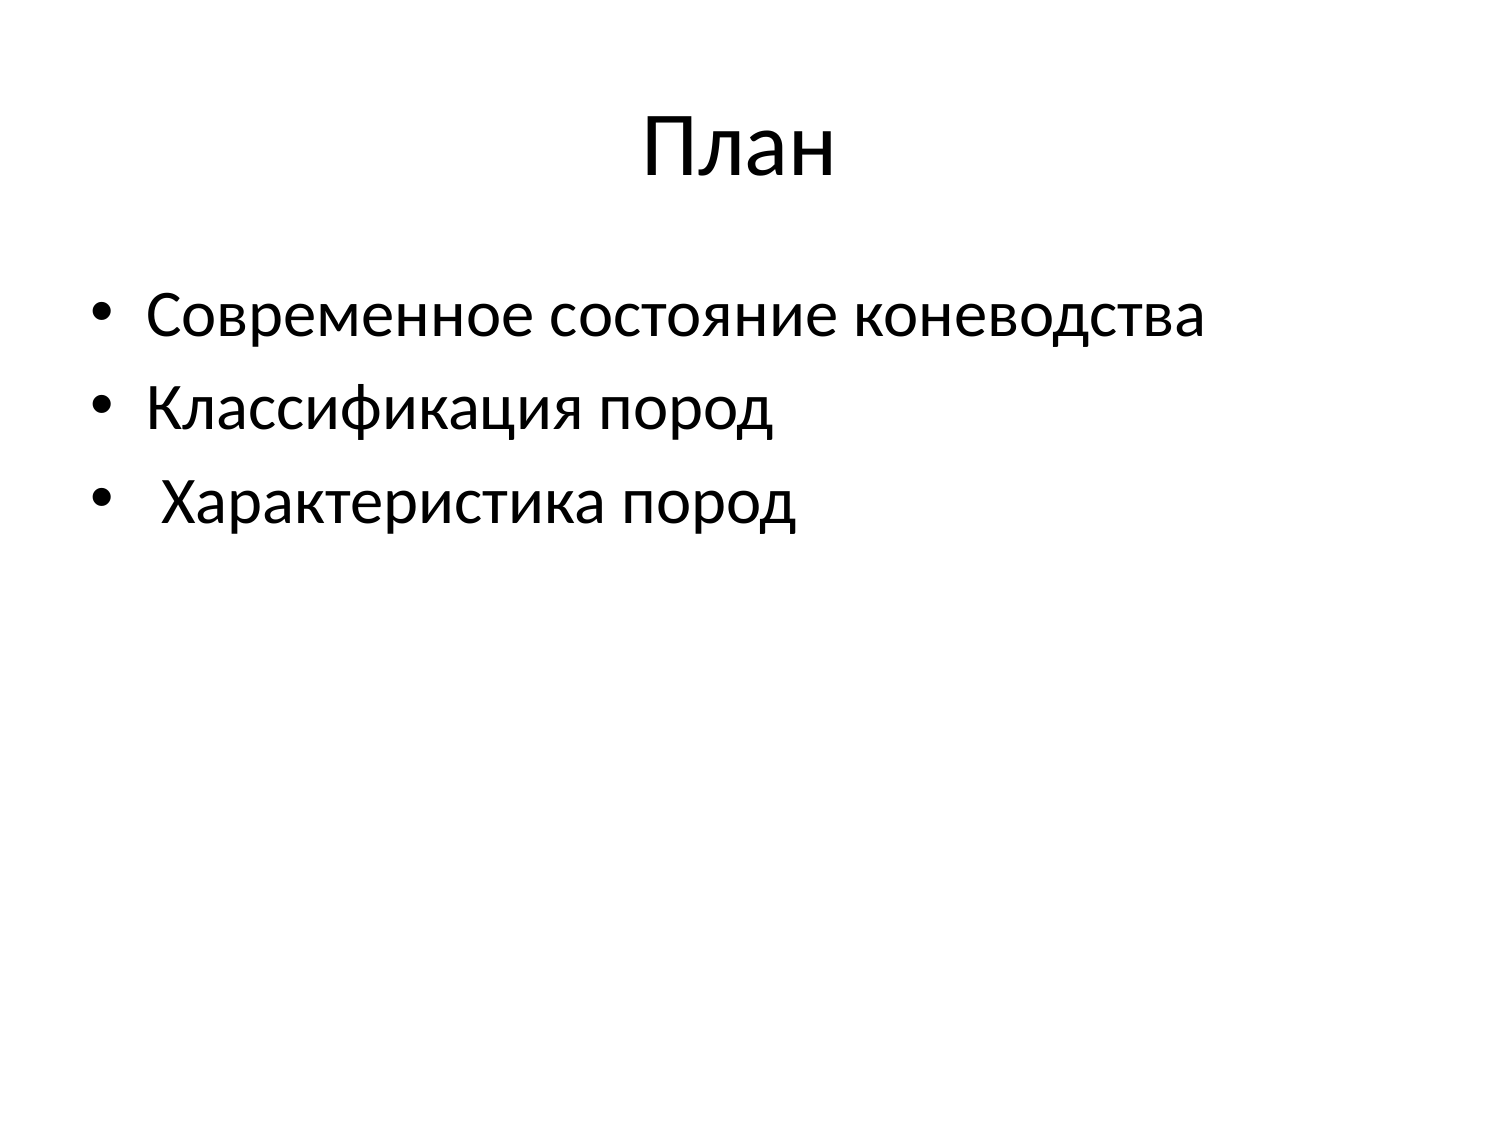

# План
Современное состояние коневодства
Классификация пород
 Характеристика пород